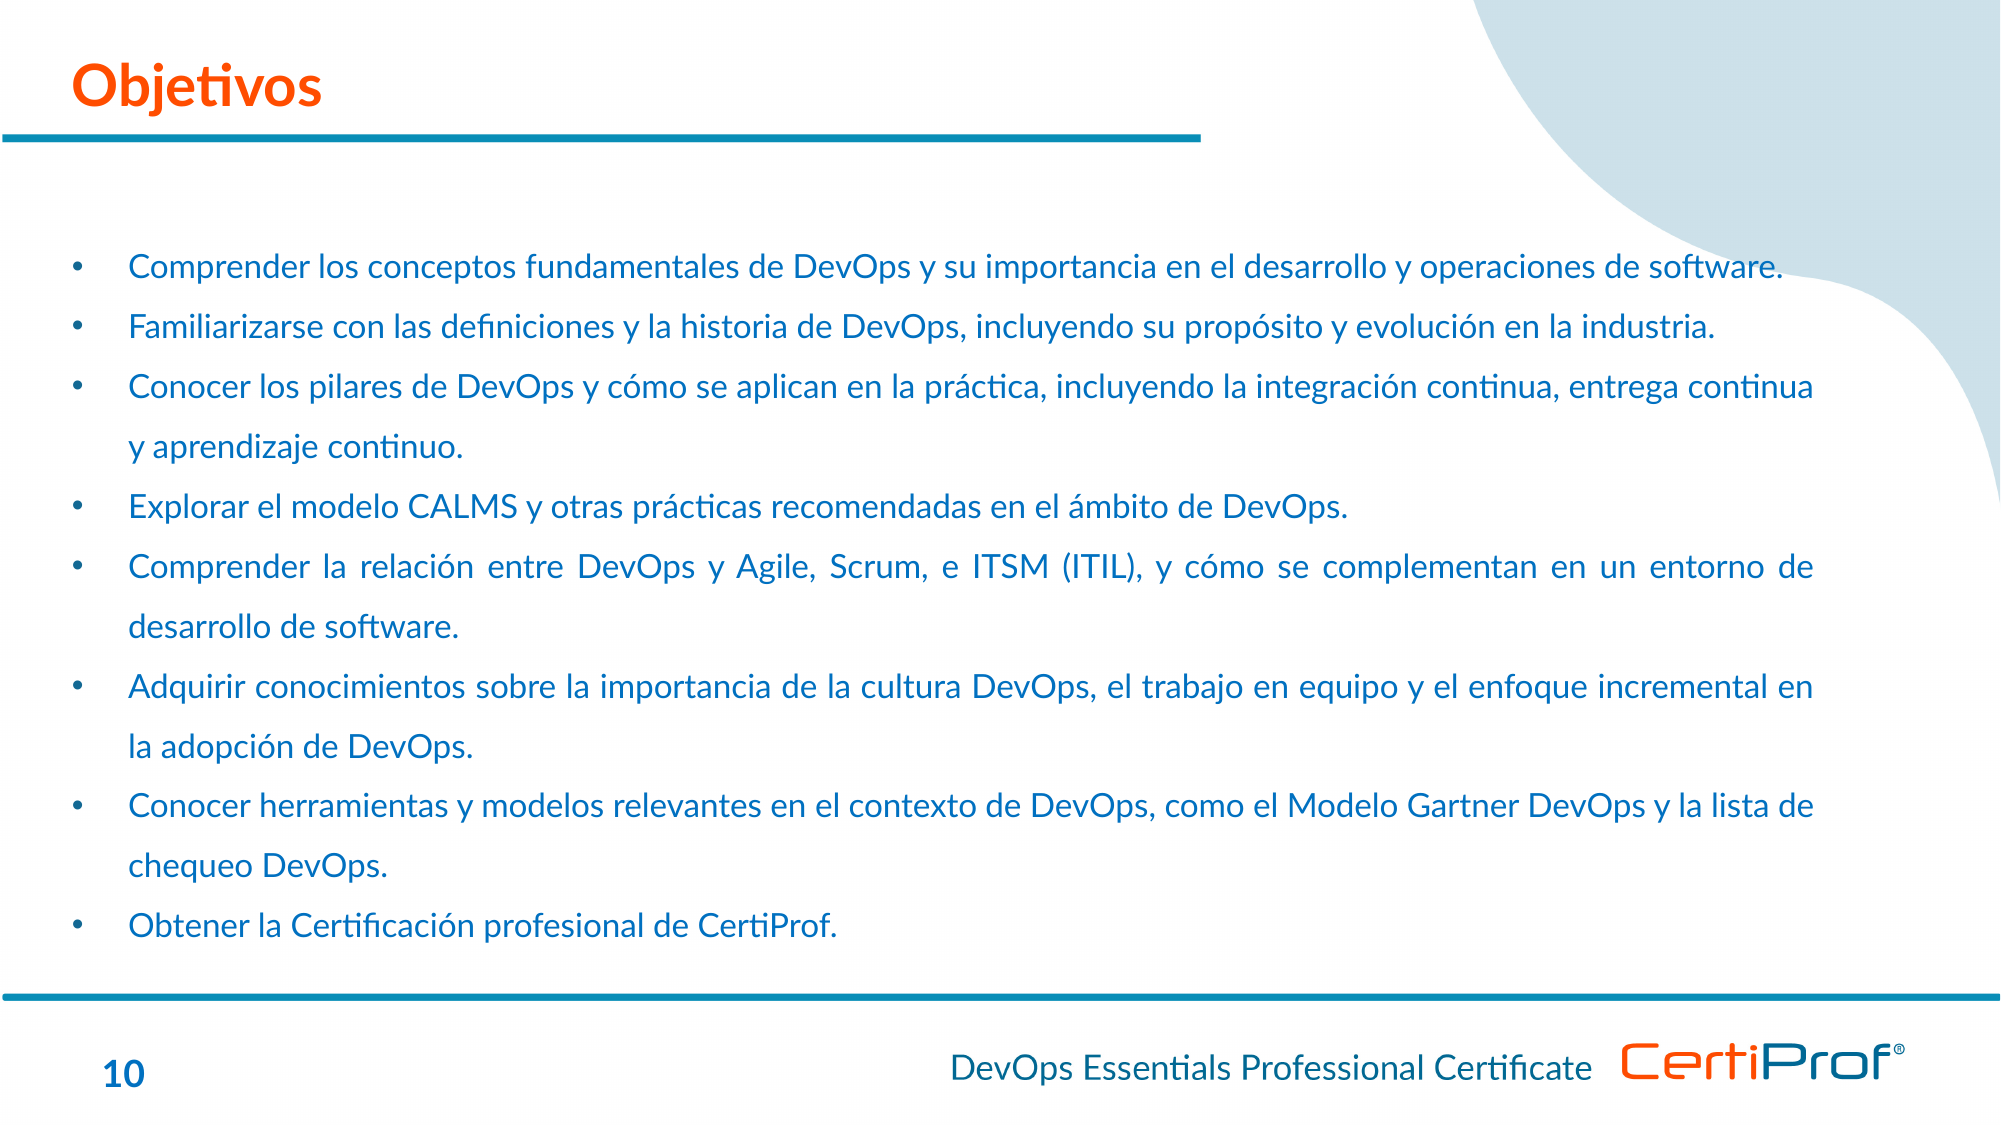

Objetivos
Comprender los conceptos fundamentales de DevOps y su importancia en el desarrollo y operaciones de software.
Familiarizarse con las definiciones y la historia de DevOps, incluyendo su propósito y evolución en la industria.
Conocer los pilares de DevOps y cómo se aplican en la práctica, incluyendo la integración continua, entrega continua y aprendizaje continuo.
Explorar el modelo CALMS y otras prácticas recomendadas en el ámbito de DevOps.
Comprender la relación entre DevOps y Agile, Scrum, e ITSM (ITIL), y cómo se complementan en un entorno de desarrollo de software.
Adquirir conocimientos sobre la importancia de la cultura DevOps, el trabajo en equipo y el enfoque incremental en la adopción de DevOps.
Conocer herramientas y modelos relevantes en el contexto de DevOps, como el Modelo Gartner DevOps y la lista de chequeo DevOps.
Obtener la Certificación profesional de CertiProf.